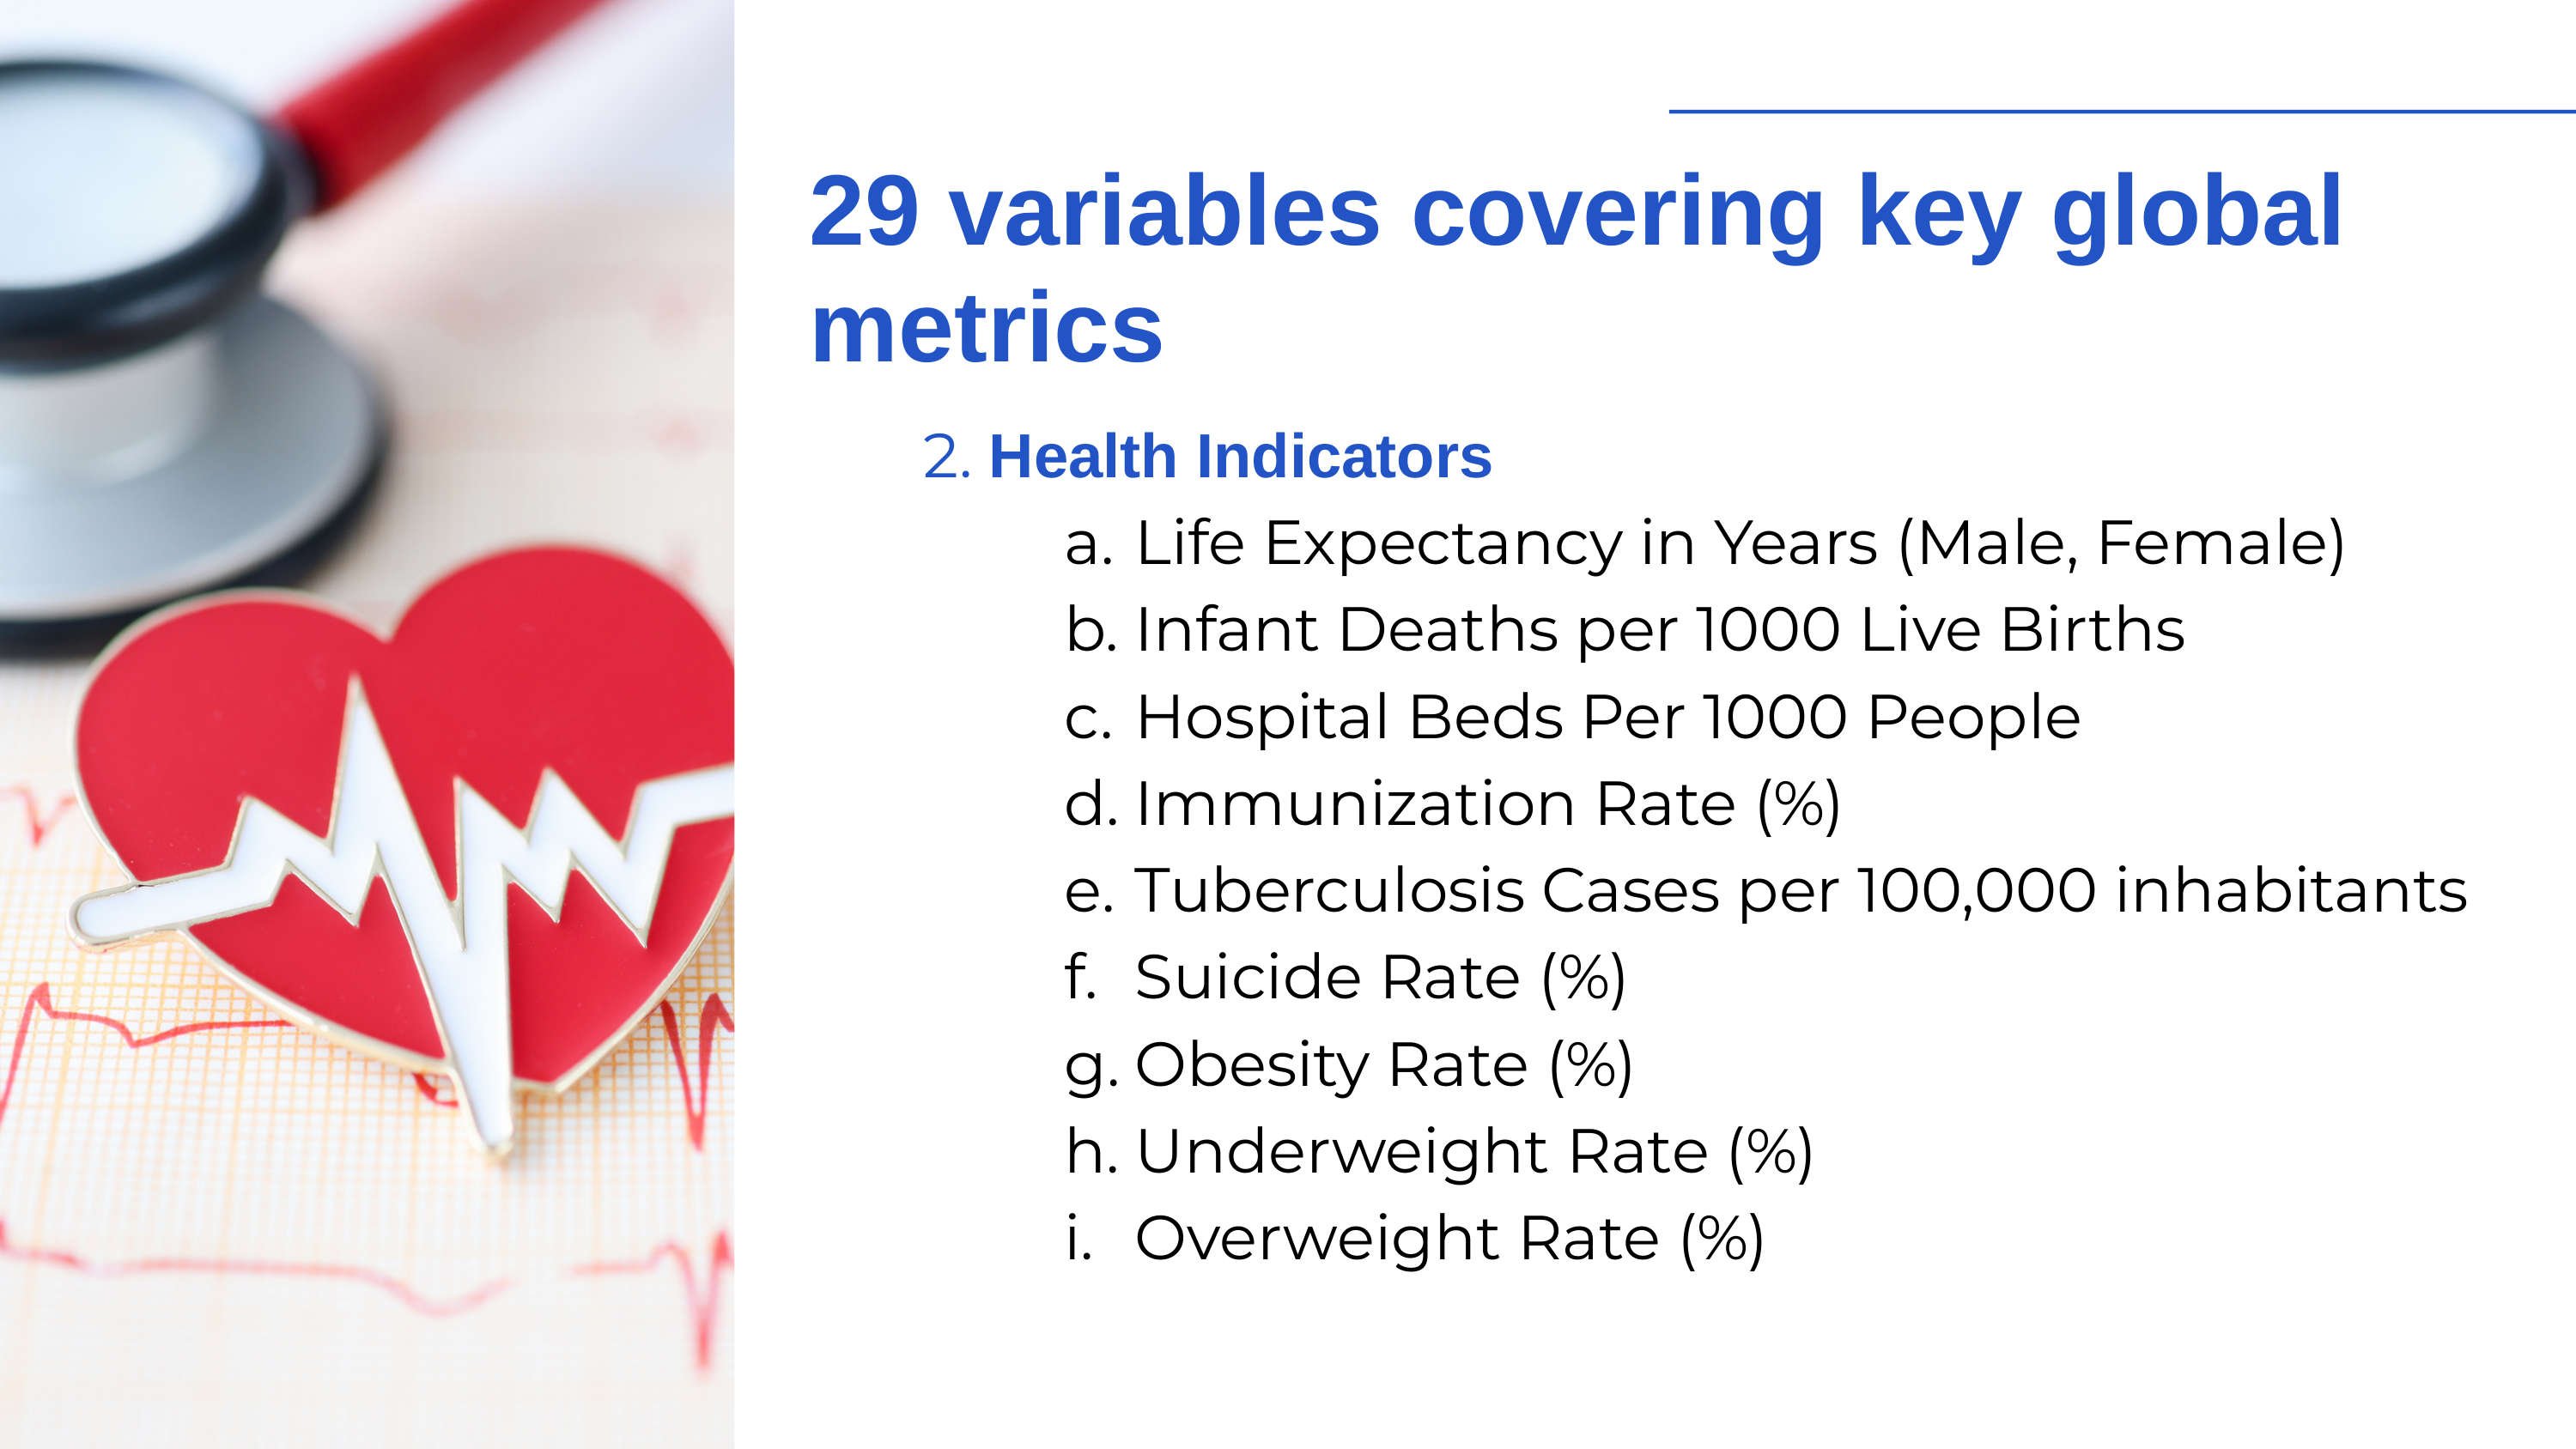

29 variables covering key global metrics
2. Health Indicators
Life Expectancy in Years (Male, Female)
Infant Deaths per 1000 Live Births
Hospital Beds Per 1000 People
Immunization Rate (%)
Tuberculosis Cases per 100,000 inhabitants
Suicide Rate (%)
Obesity Rate (%)
Underweight Rate (%)
Overweight Rate (%)